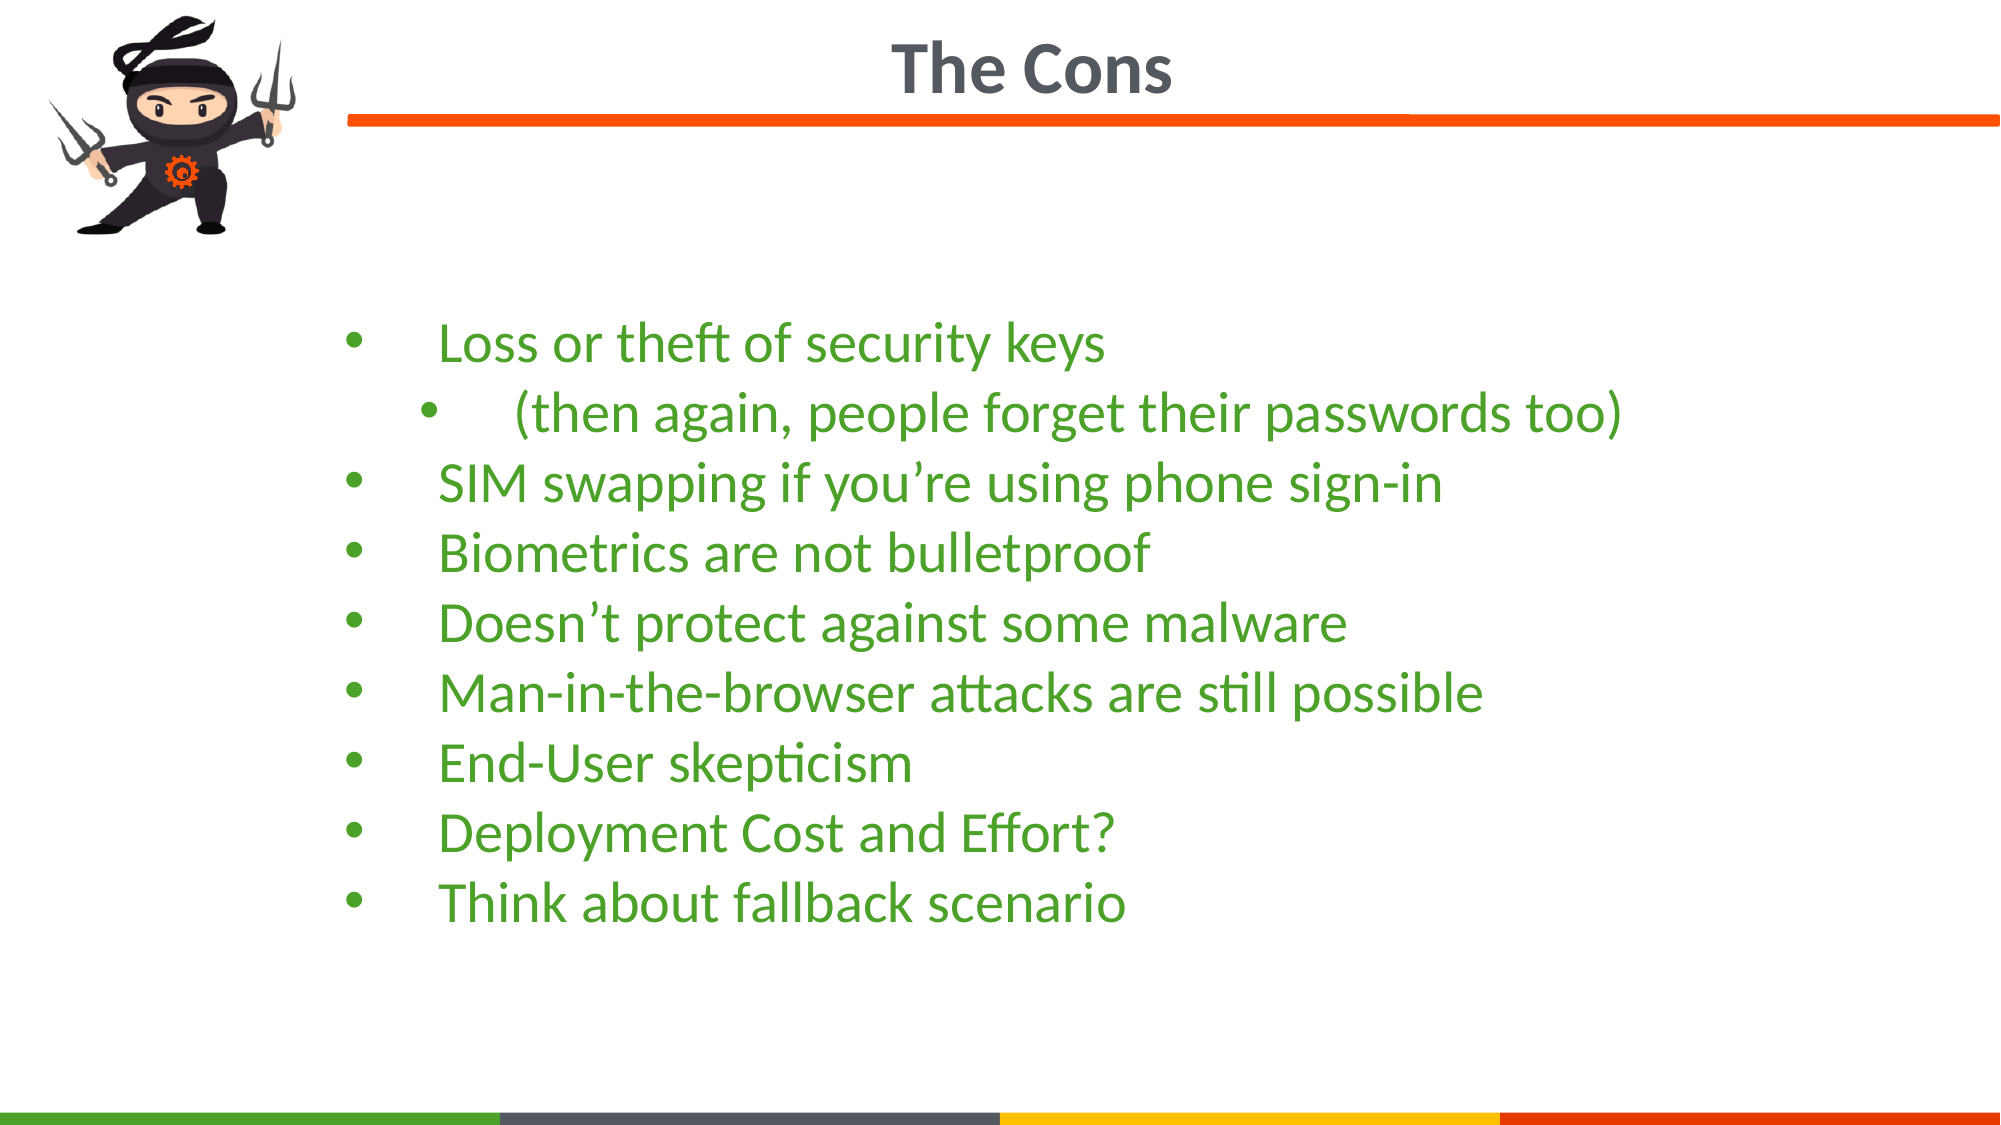

The Cons
Loss or theft of security keys
(then again, people forget their passwords too)
SIM swapping if you’re using phone sign-in
Biometrics are not bulletproof
Doesn’t protect against some malware
Man-in-the-browser attacks are still possible
End-User skepticism
Deployment Cost and Effort?
Think about fallback scenario